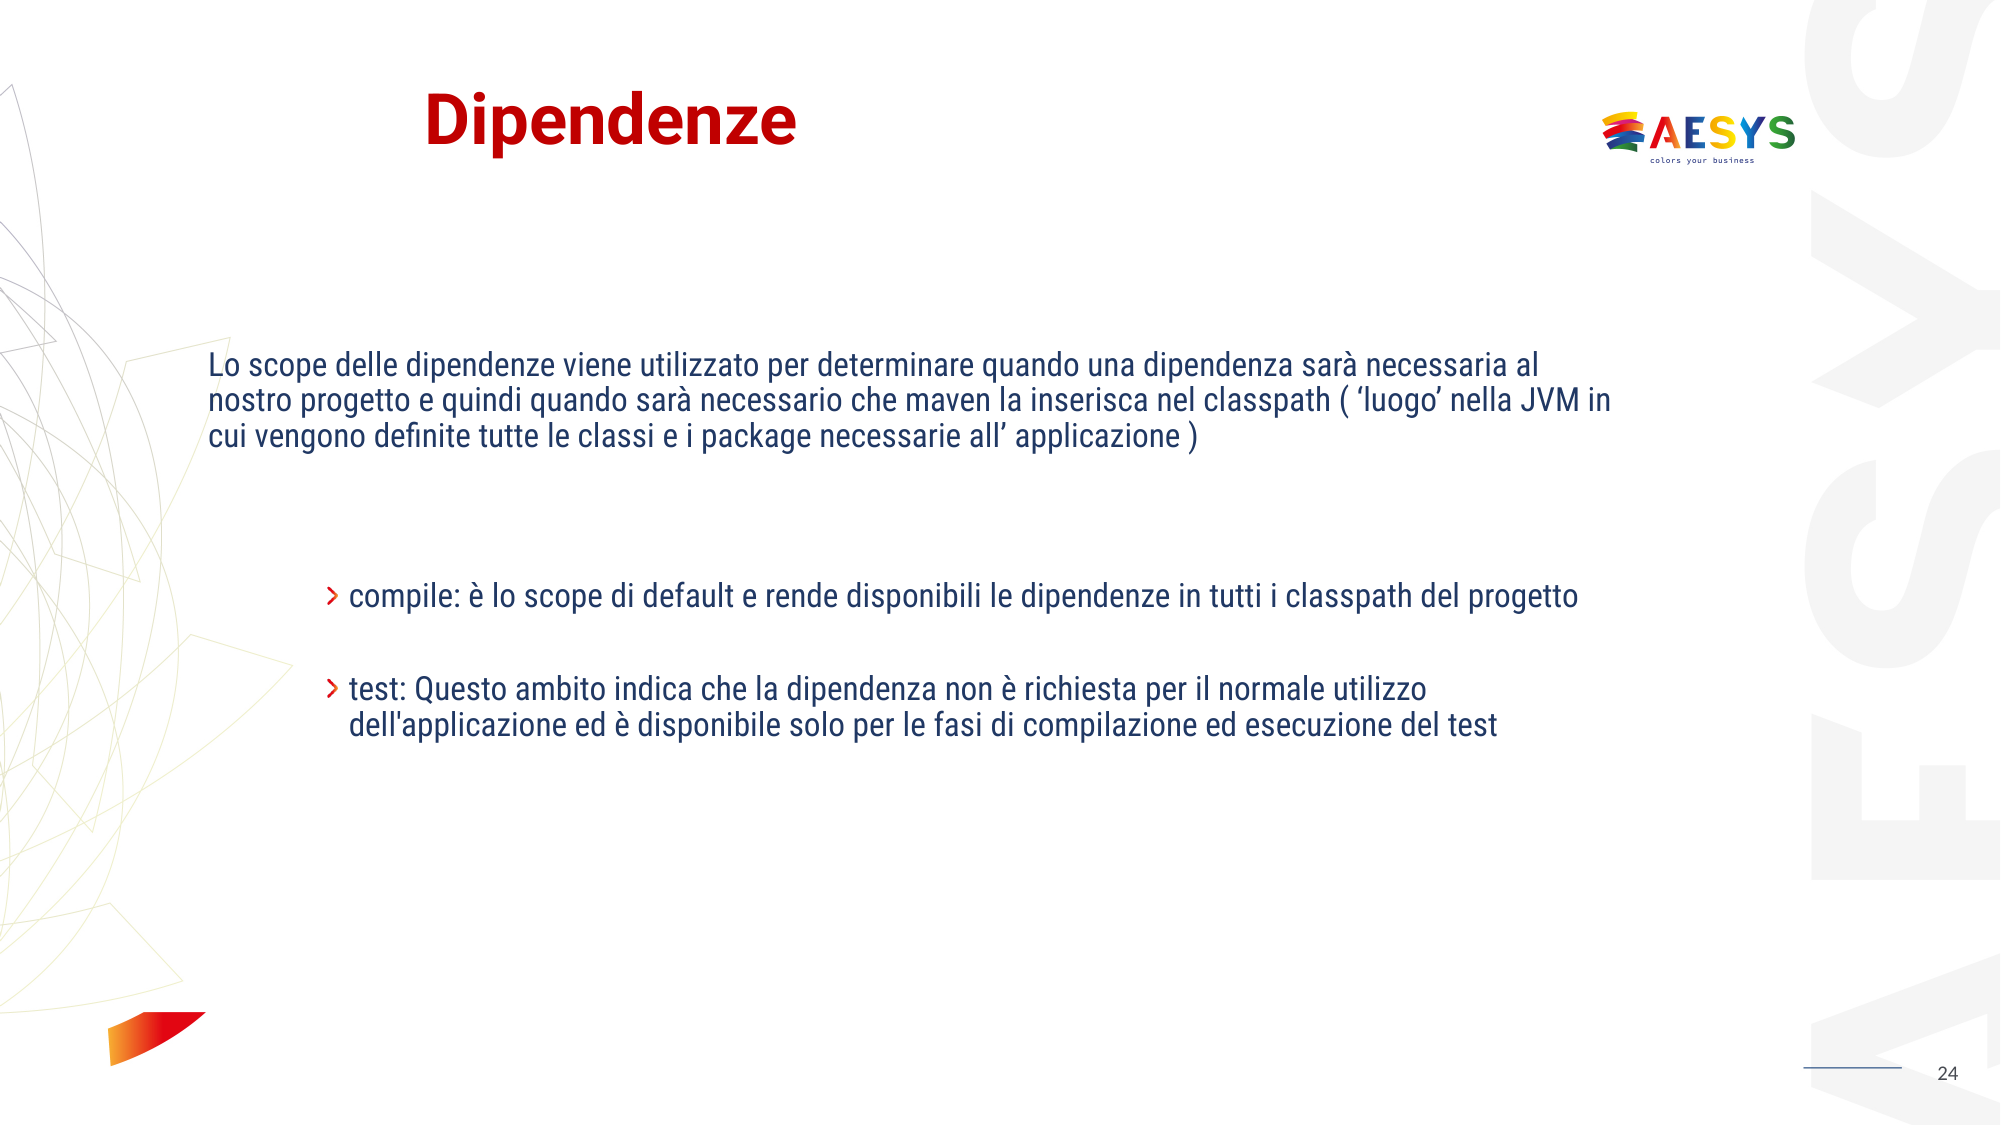

# Dipendenze

Lo scope delle dipendenze viene utilizzato per determinare quando una dipendenza sarà necessaria al nostro progetto e quindi quando sarà necessario che maven la inserisca nel classpath ( ‘luogo’ nella JVM in cui vengono definite tutte le classi e i package necessarie all’ applicazione )

compile: è lo scope di default e rende disponibili le dipendenze in tutti i classpath del progetto

test: Questo ambito indica che la dipendenza non è richiesta per il normale utilizzo dell'applicazione ed è disponibile solo per le fasi di compilazione ed esecuzione del test

24